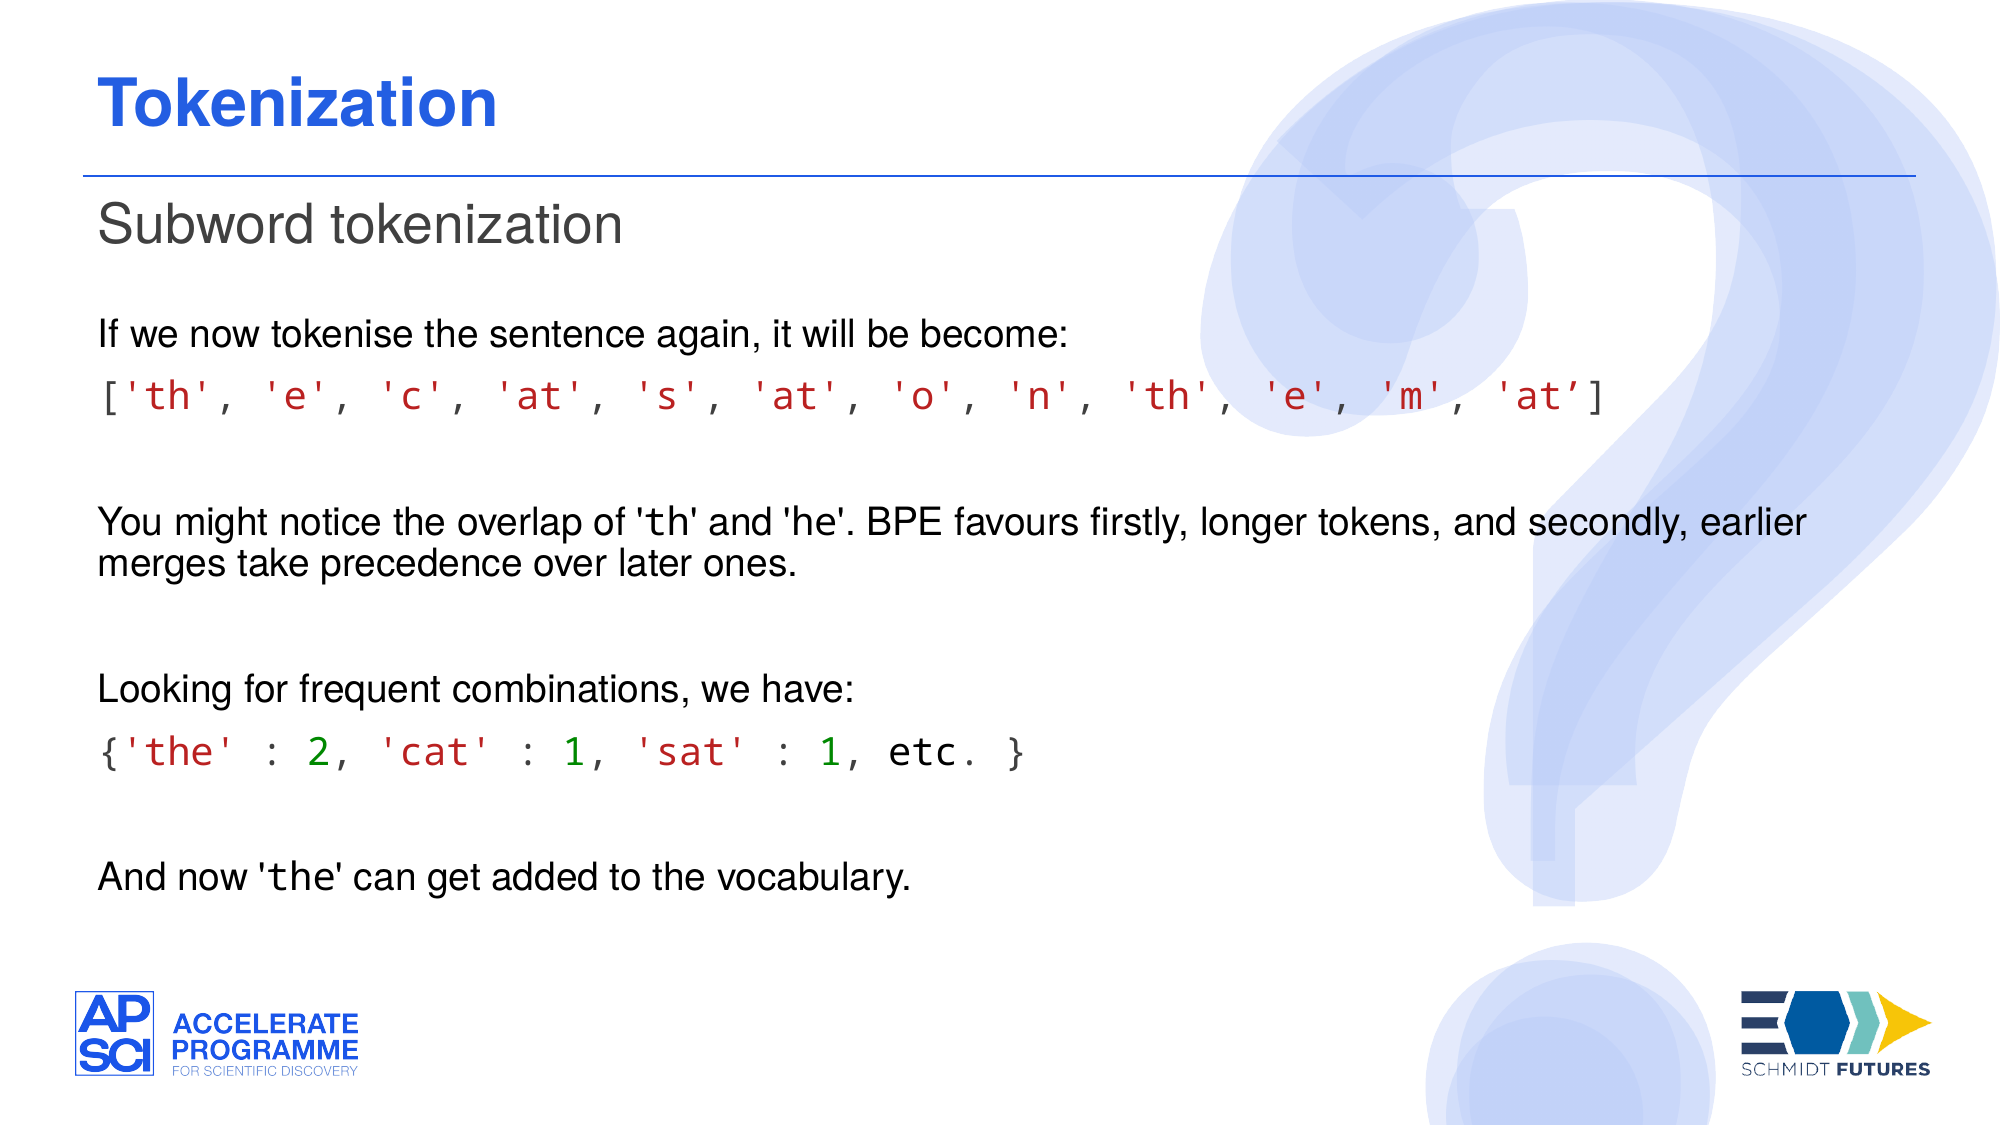

Tokenization
Subword tokenization
If we now tokenise the sentence again, it will be become:
['th', 'e', 'c', 'at', 's', 'at', 'o', 'n', 'th', 'e', 'm', 'at’]

You might notice the overlap of 'th' and 'he'. BPE favours firstly, longer tokens, and secondly, earlier merges take precedence over later ones.

Looking for frequent combinations, we have:
{'the' : 2, 'cat' : 1, 'sat' : 1, etc. }

And now 'the' can get added to the vocabulary.